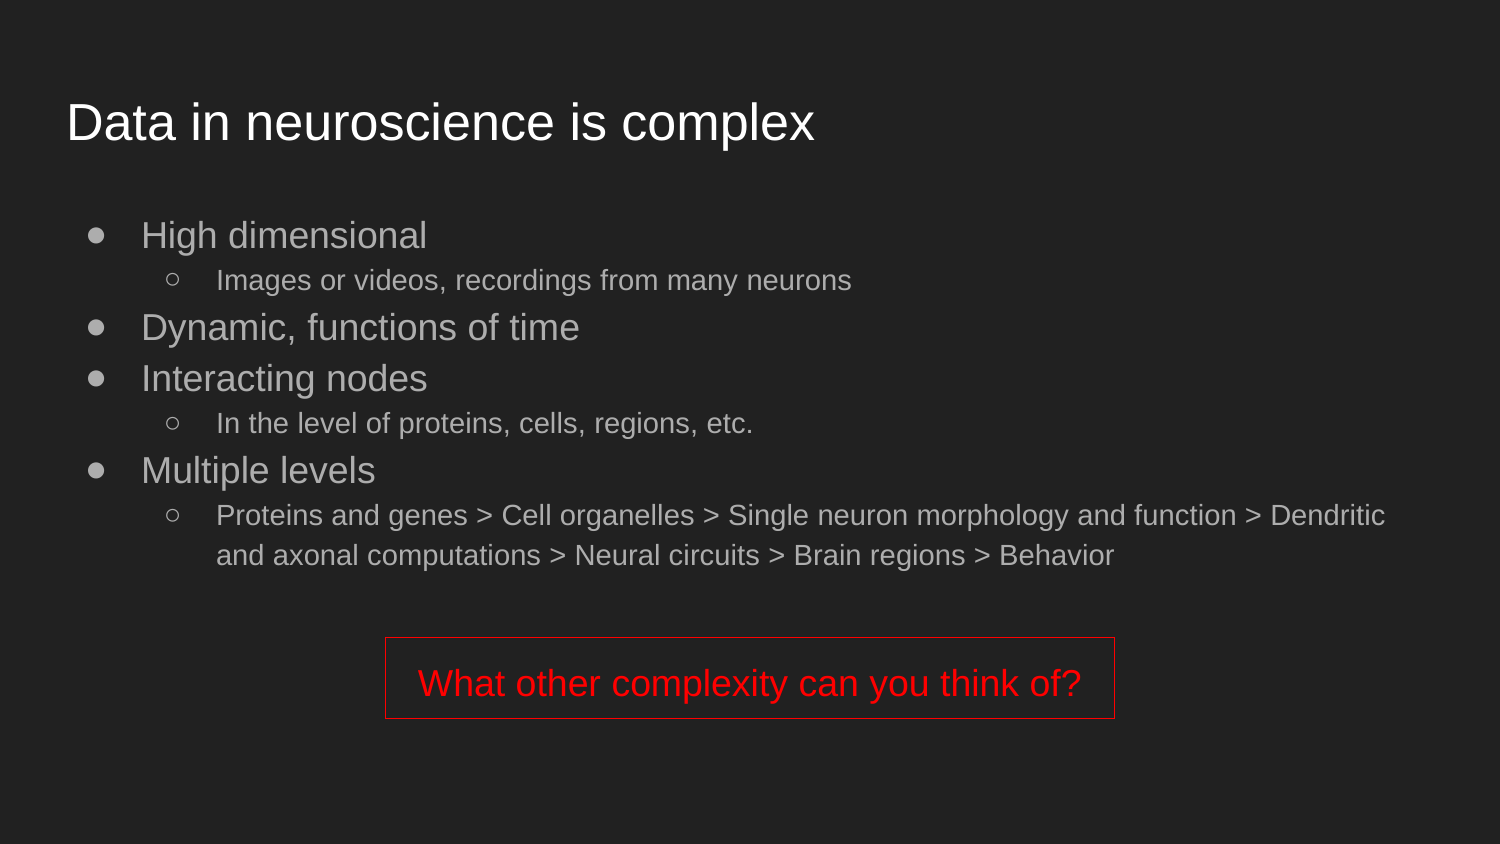

# Data in neuroscience is complex
High dimensional
Images or videos, recordings from many neurons
Dynamic, functions of time
Interacting nodes
In the level of proteins, cells, regions, etc.
Multiple levels
Proteins and genes > Cell organelles > Single neuron morphology and function > Dendritic and axonal computations > Neural circuits > Brain regions > Behavior
What other complexity can you think of?